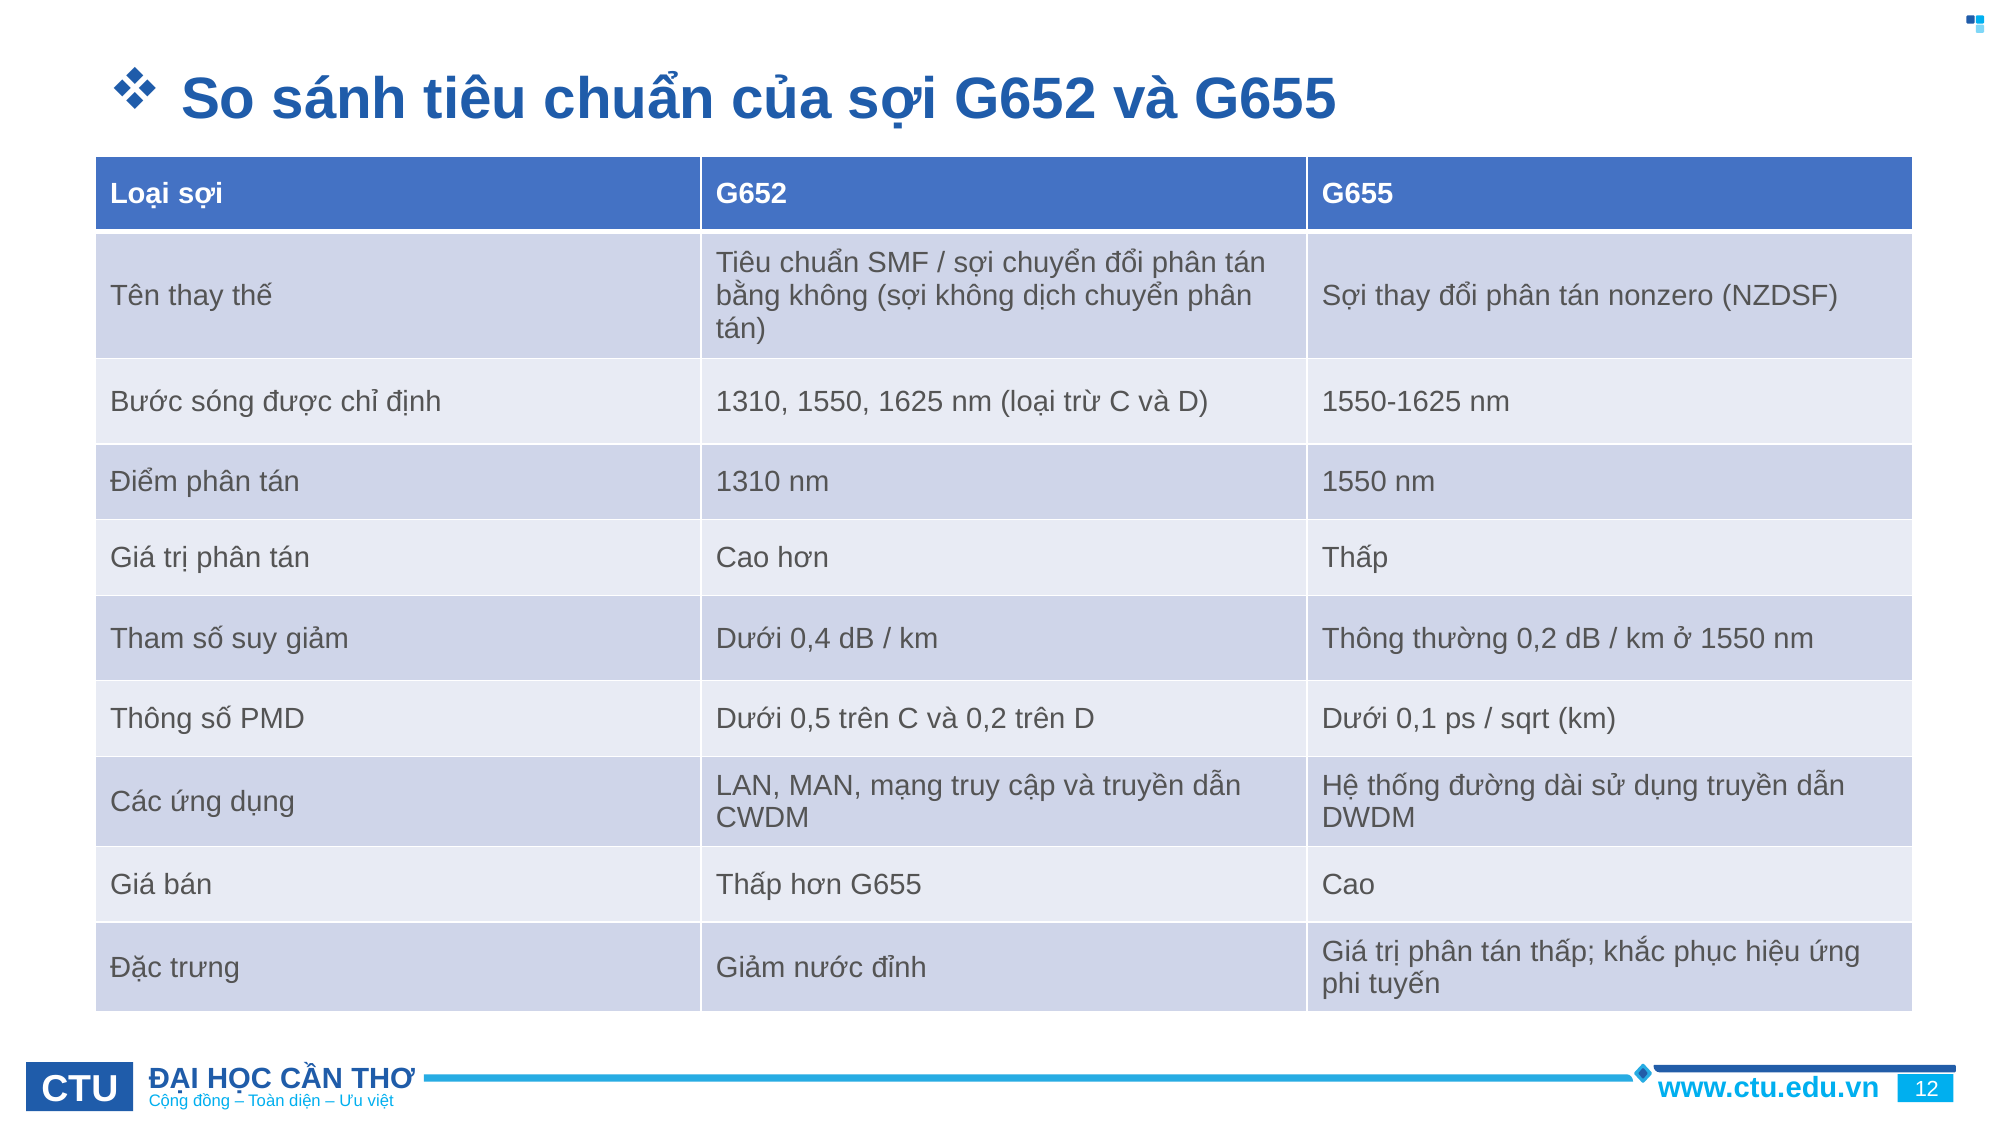

So sánh tiêu chuẩn của sợi G652 và G655
| Loại sợi | G652 | G655 |
| --- | --- | --- |
| Tên thay thế | Tiêu chuẩn SMF / sợi chuyển đổi phân tán bằng không (sợi không dịch chuyển phân tán) | Sợi thay đổi phân tán nonzero (NZDSF) |
| Bước sóng được chỉ định | 1310, 1550, 1625 nm (loại trừ C và D) | 1550-1625 nm |
| Điểm phân tán | 1310 nm | 1550 nm |
| Giá trị phân tán | Cao hơn | Thấp |
| Tham số suy giảm | Dưới 0,4 dB / km | Thông thường 0,2 dB / km ở 1550 nm |
| Thông số PMD | Dưới 0,5 trên C và 0,2 trên D | Dưới 0,1 ps / sqrt (km) |
| Các ứng dụng | LAN, MAN, mạng truy cập và truyền dẫn CWDM | Hệ thống đường dài sử dụng truyền dẫn DWDM |
| Giá bán | Thấp hơn G655 | Cao |
| Đặc trưng | Giảm nước đỉnh | Giá trị phân tán thấp; khắc phục hiệu ứng phi tuyến |